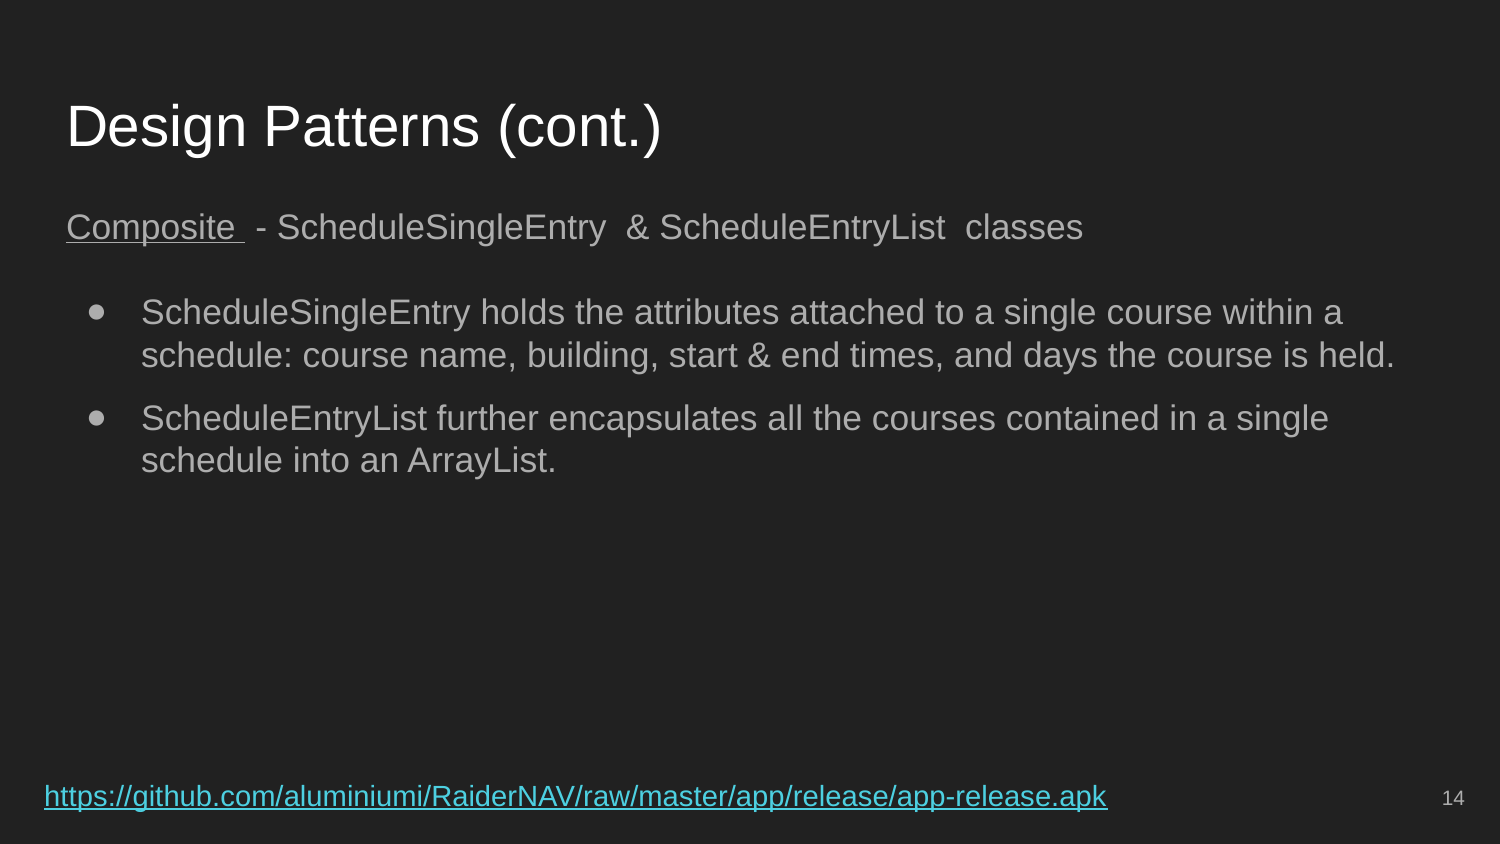

# Design Patterns (cont.)
Composite  - ScheduleSingleEntry  & ScheduleEntryList  classes

ScheduleSingleEntry holds the attributes attached to a single course within a schedule: course name, building, start & end times, and days the course is held.
ScheduleEntryList further encapsulates all the courses contained in a single schedule into an ArrayList.
https://github.com/aluminiumi/RaiderNAV/raw/master/app/release/app-release.apk

14